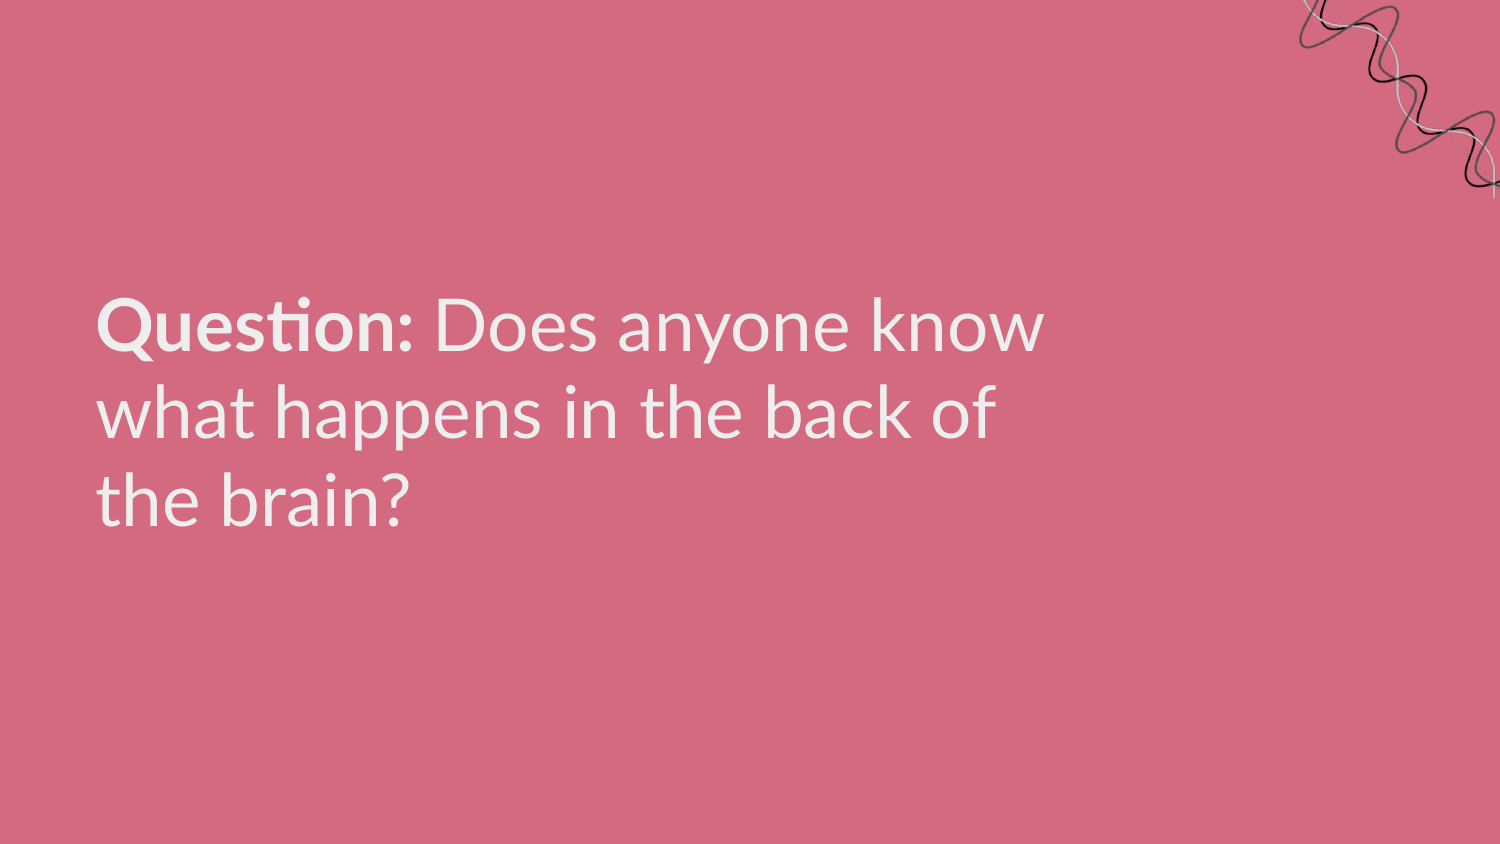

# Question: Does anyone know what happens in the back of the brain?